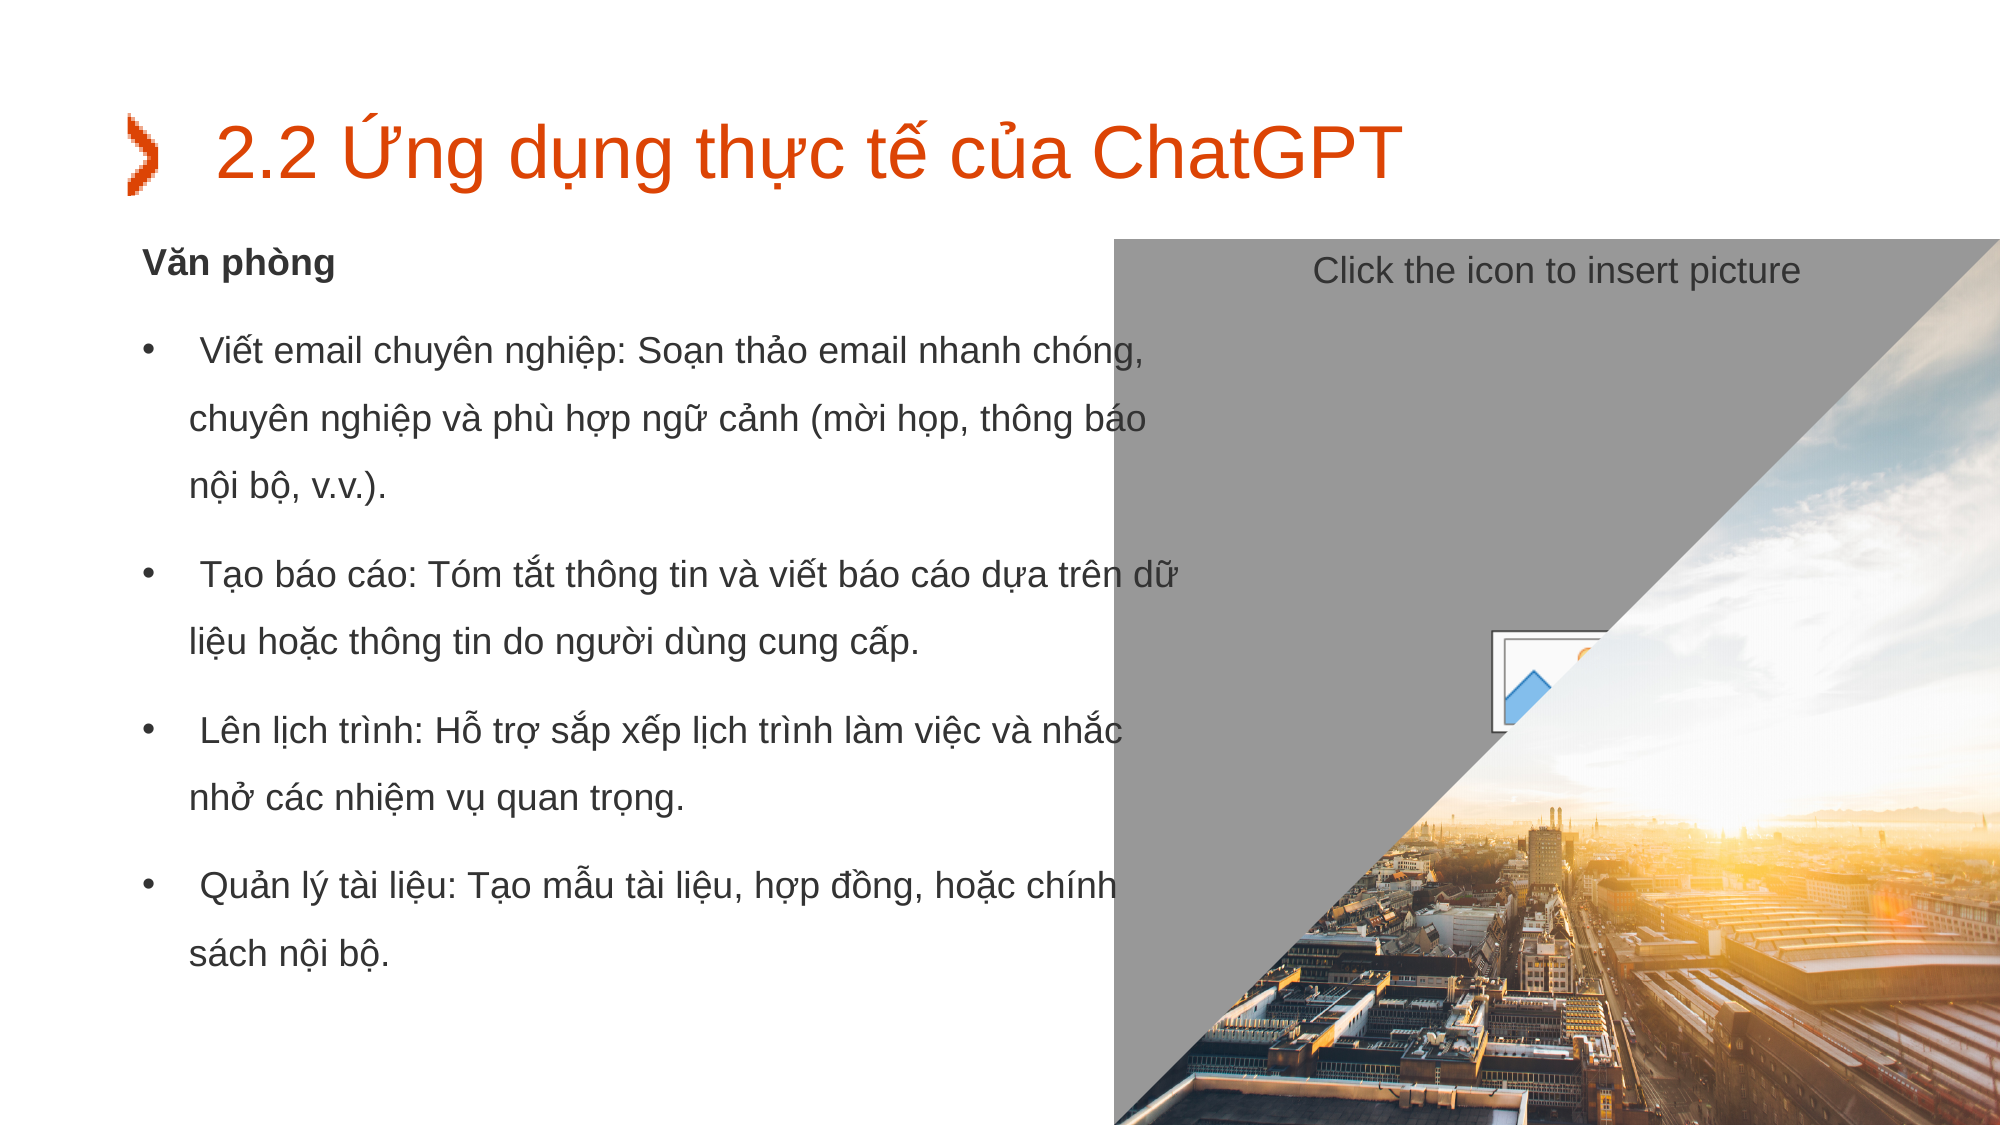

# 2.2 Ứng dụng thực tế của ChatGPT
Văn phòng
 Viết email chuyên nghiệp: Soạn thảo email nhanh chóng, chuyên nghiệp và phù hợp ngữ cảnh (mời họp, thông báo nội bộ, v.v.).
 Tạo báo cáo: Tóm tắt thông tin và viết báo cáo dựa trên dữ liệu hoặc thông tin do người dùng cung cấp.
 Lên lịch trình: Hỗ trợ sắp xếp lịch trình làm việc và nhắc nhở các nhiệm vụ quan trọng.
 Quản lý tài liệu: Tạo mẫu tài liệu, hợp đồng, hoặc chính sách nội bộ.

12